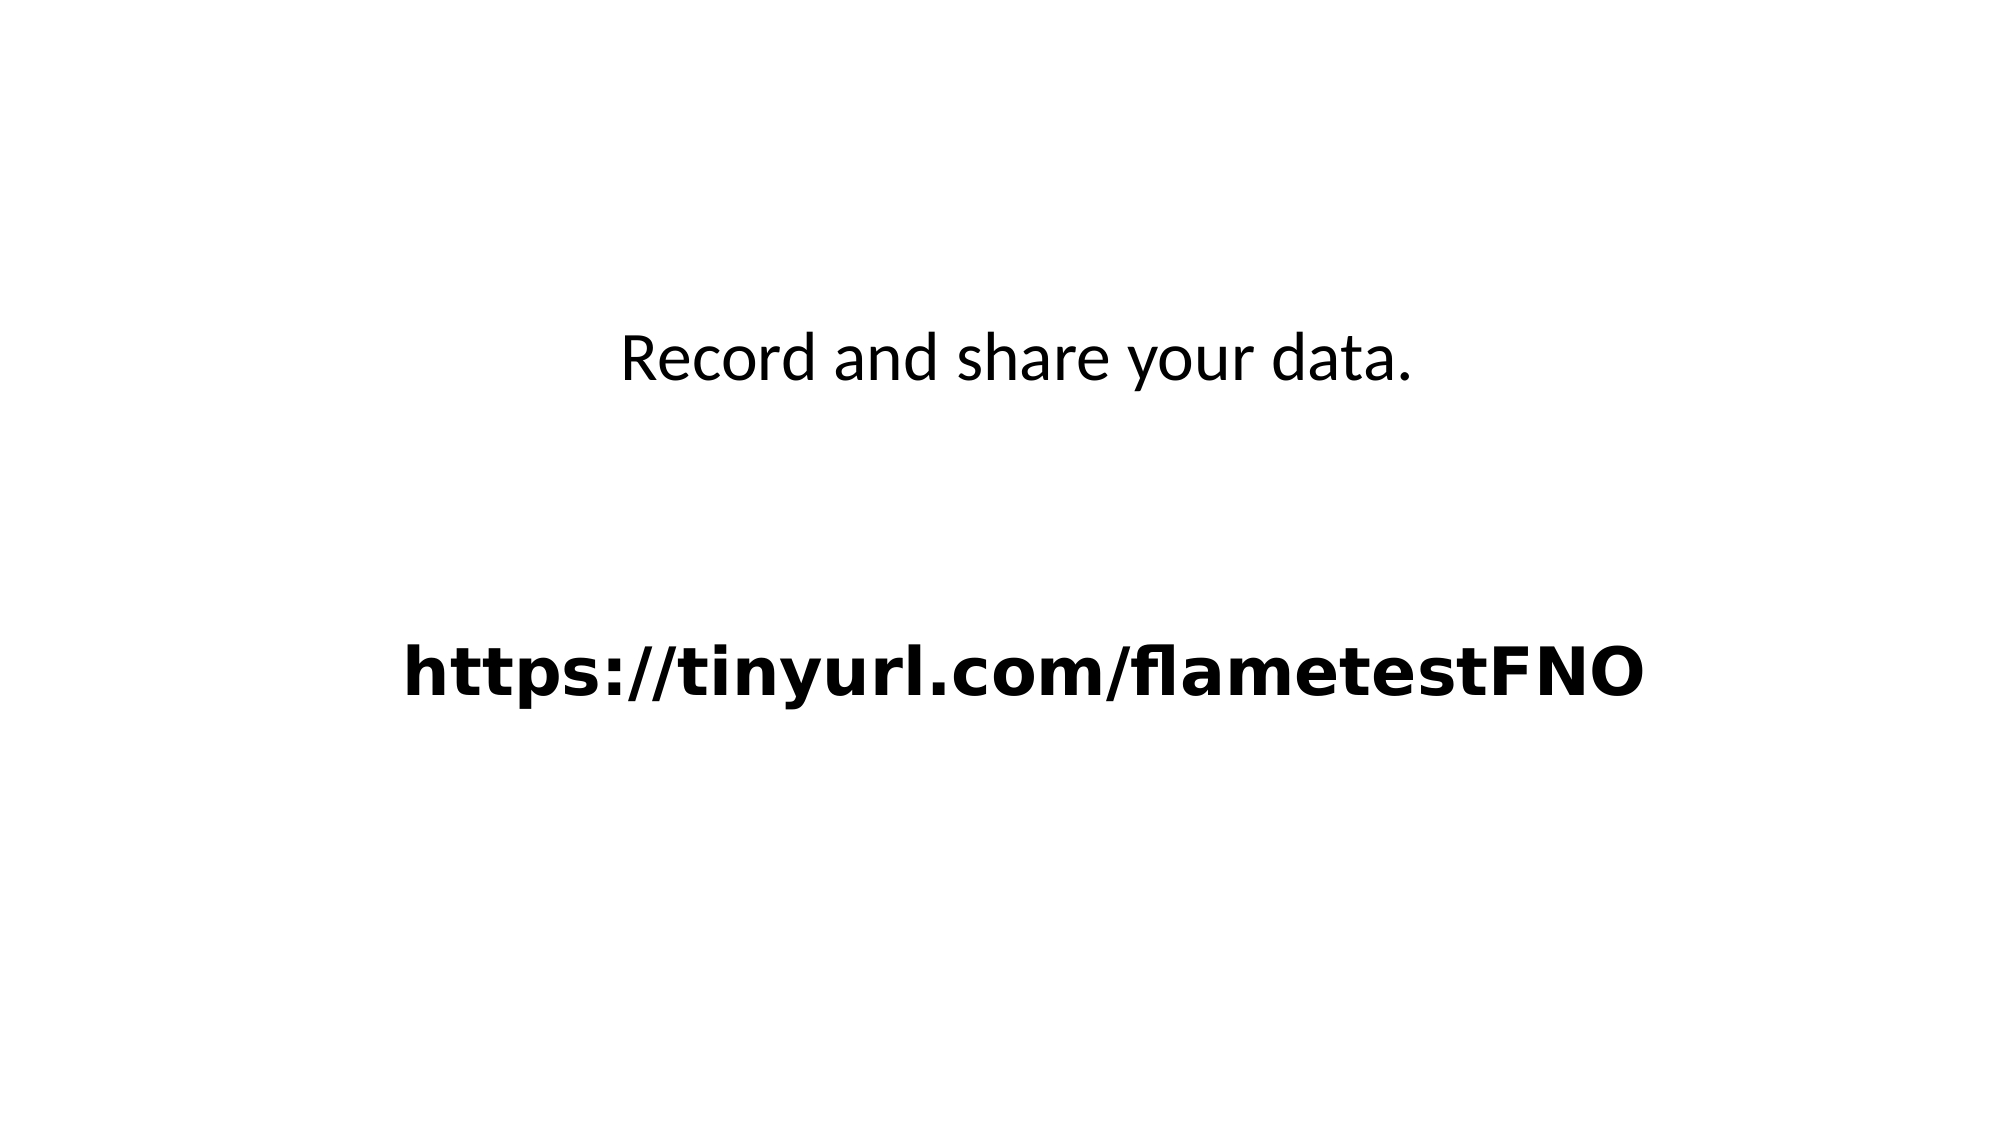

# Record and share your data.
https://tinyurl.com/flametestFNO